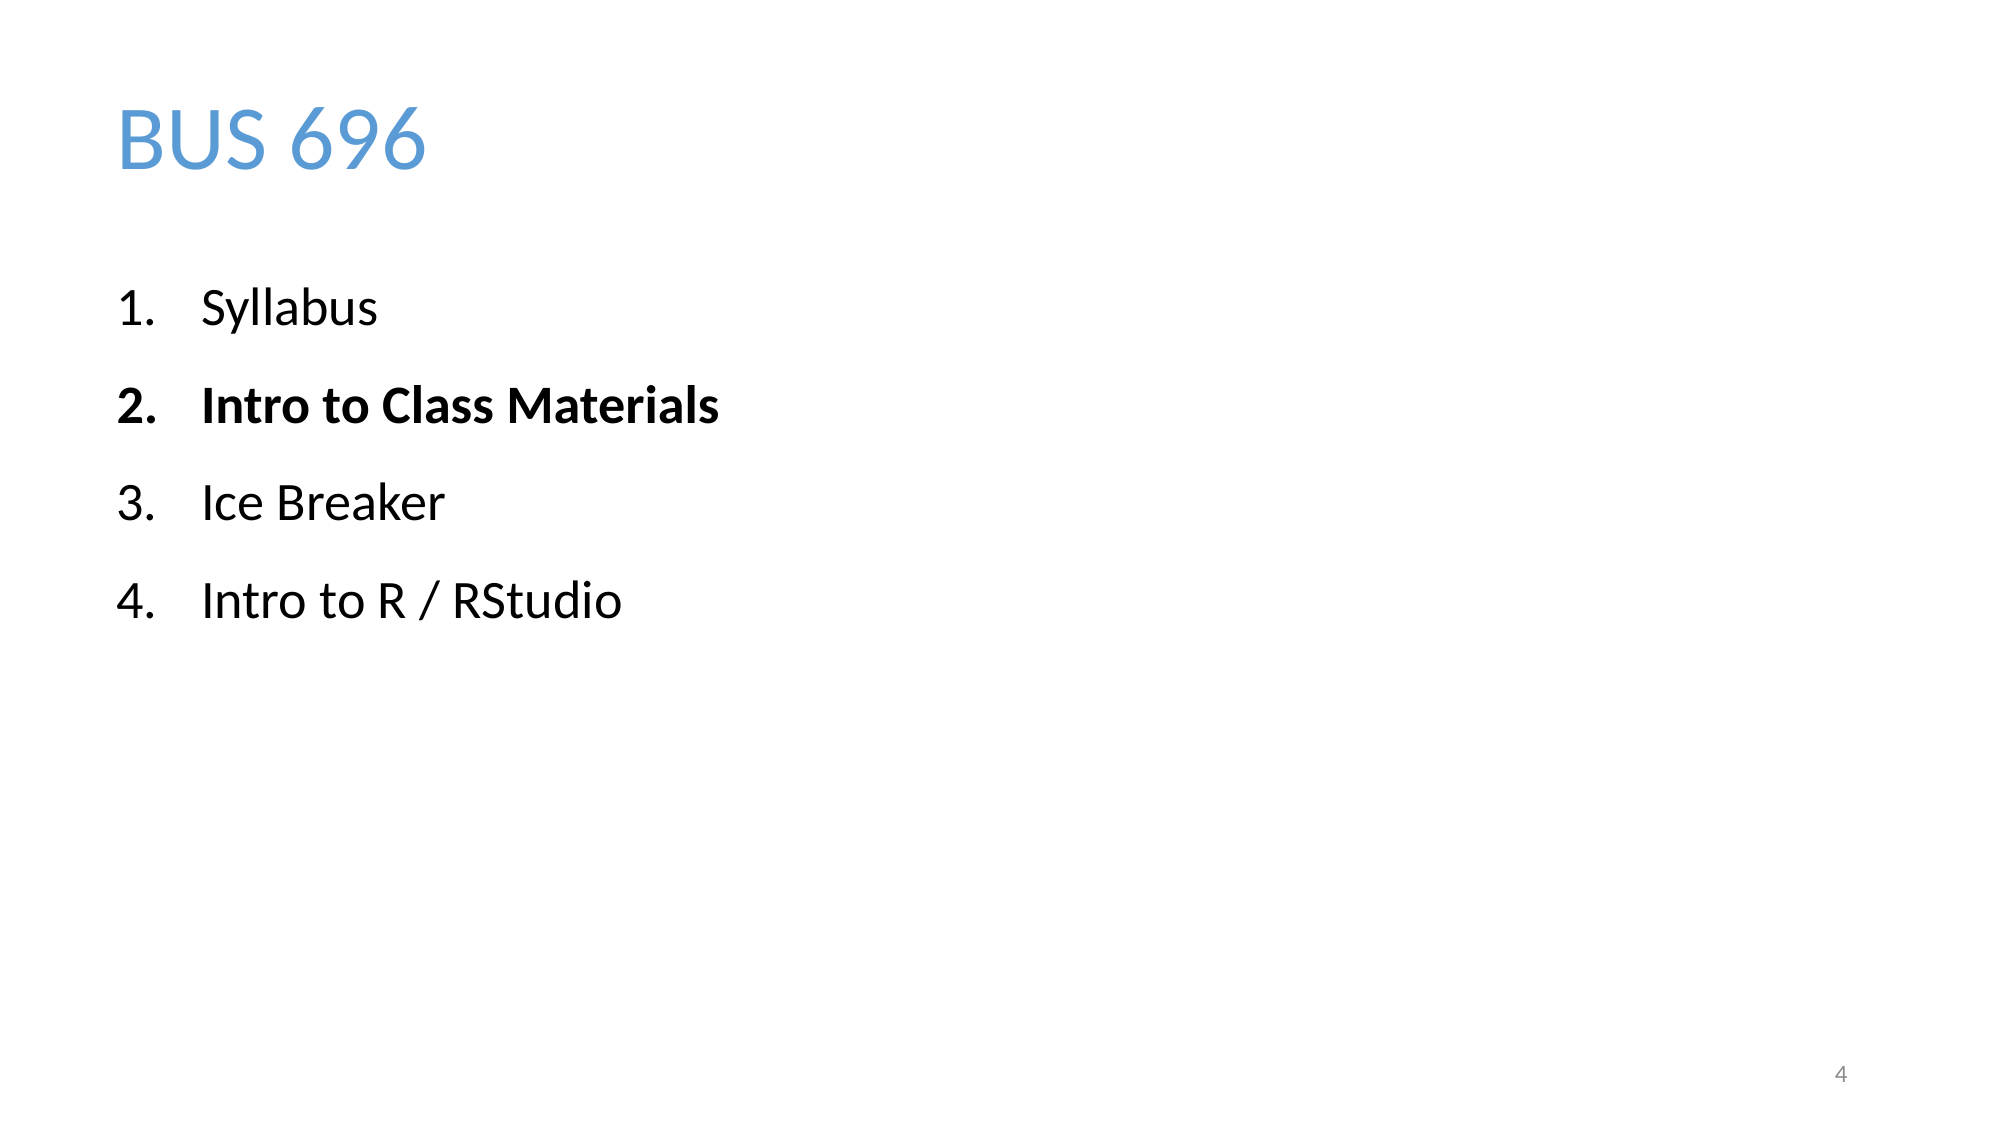

BUS 696
Syllabus
Intro to Class Materials
Ice Breaker
Intro to R / RStudio

4